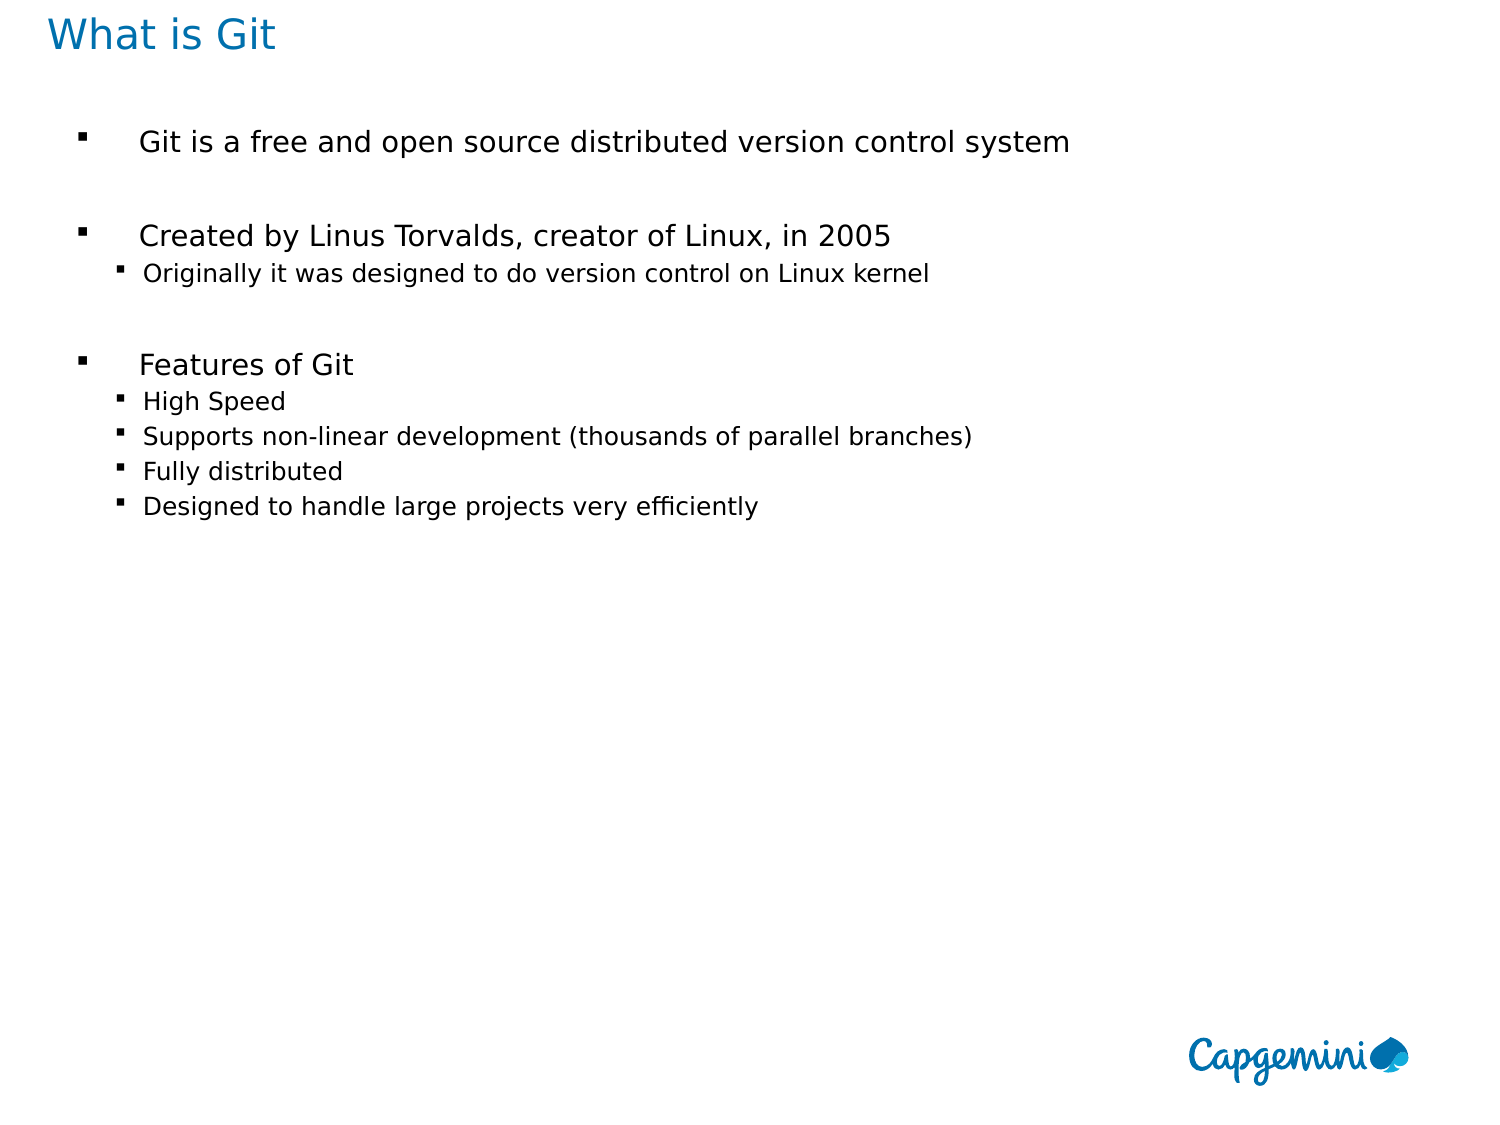

# What is Git

 Git is a free and open source distributed version control system

 Created by Linus Torvalds, creator of Linux, in 2005
Originally it was designed to do version control on Linux kernel

 Features of Git
High Speed
Supports non-linear development (thousands of parallel branches)
Fully distributed
Designed to handle large projects very efficiently